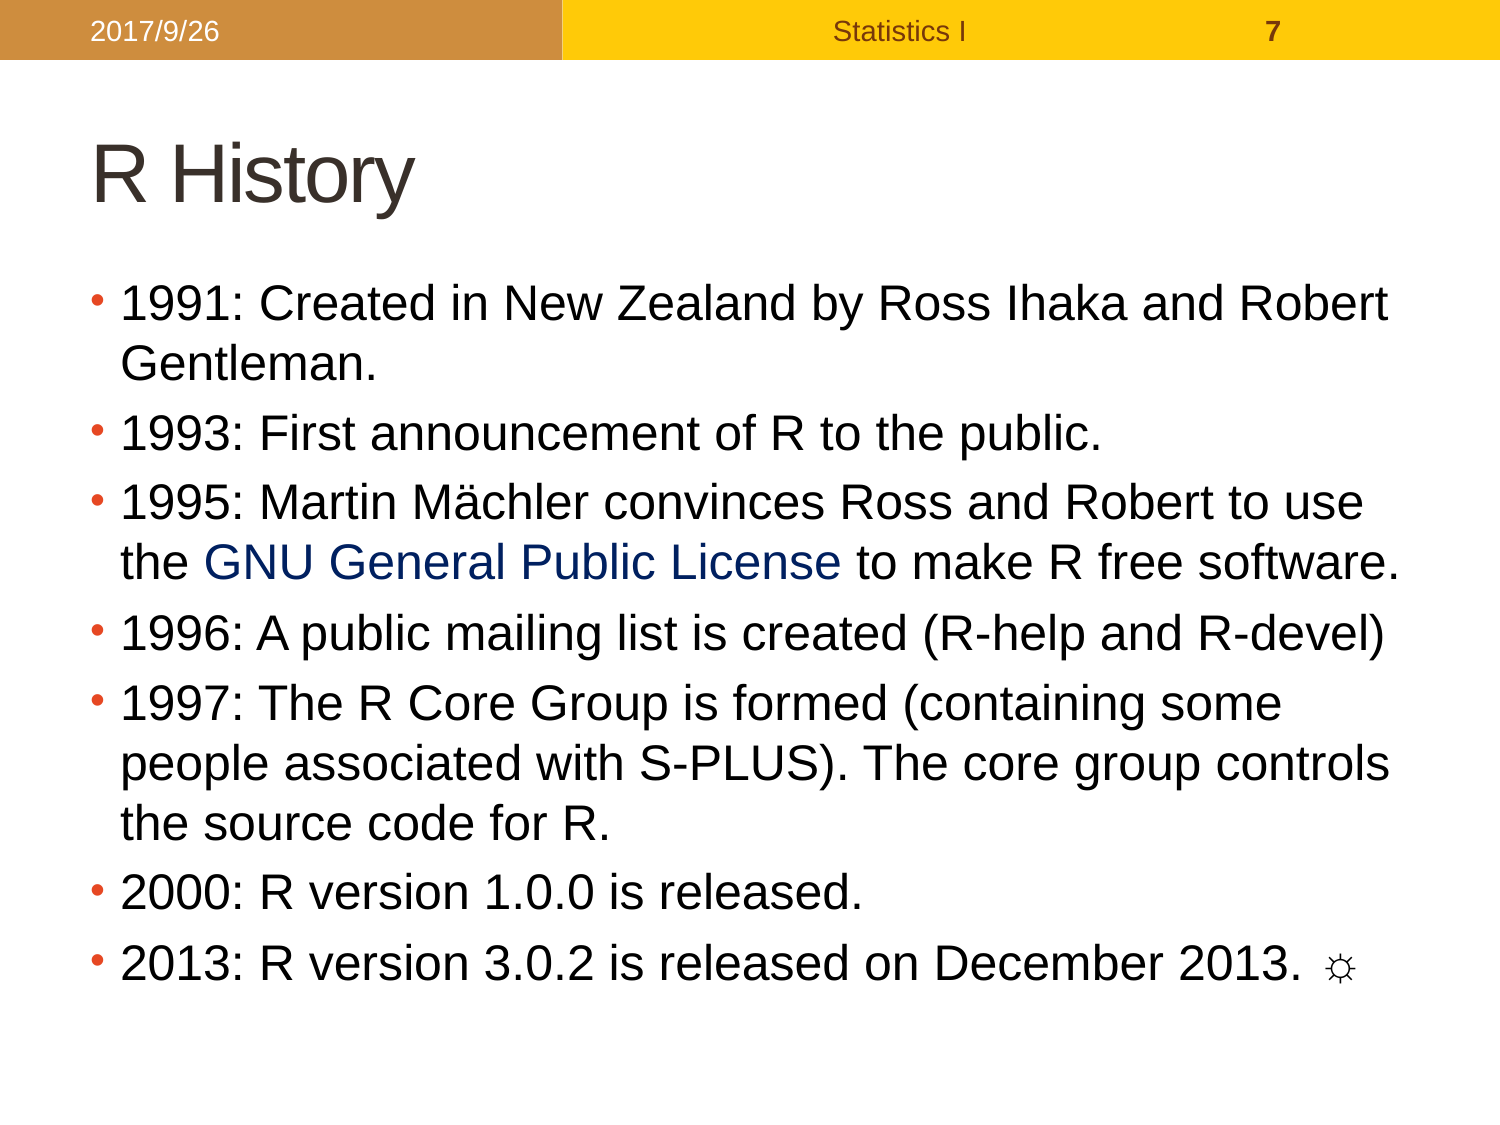

2017/9/26
Statistics I
7
# R History
1991: Created in New Zealand by Ross Ihaka and Robert Gentleman.
1993: First announcement of R to the public.
1995: Martin Mächler convinces Ross and Robert to use the GNU General Public License to make R free software.
1996: A public mailing list is created (R-help and R-devel)
1997: The R Core Group is formed (containing some people associated with S-PLUS). The core group controls the source code for R.
2000: R version 1.0.0 is released.
2013: R version 3.0.2 is released on December 2013. ☼